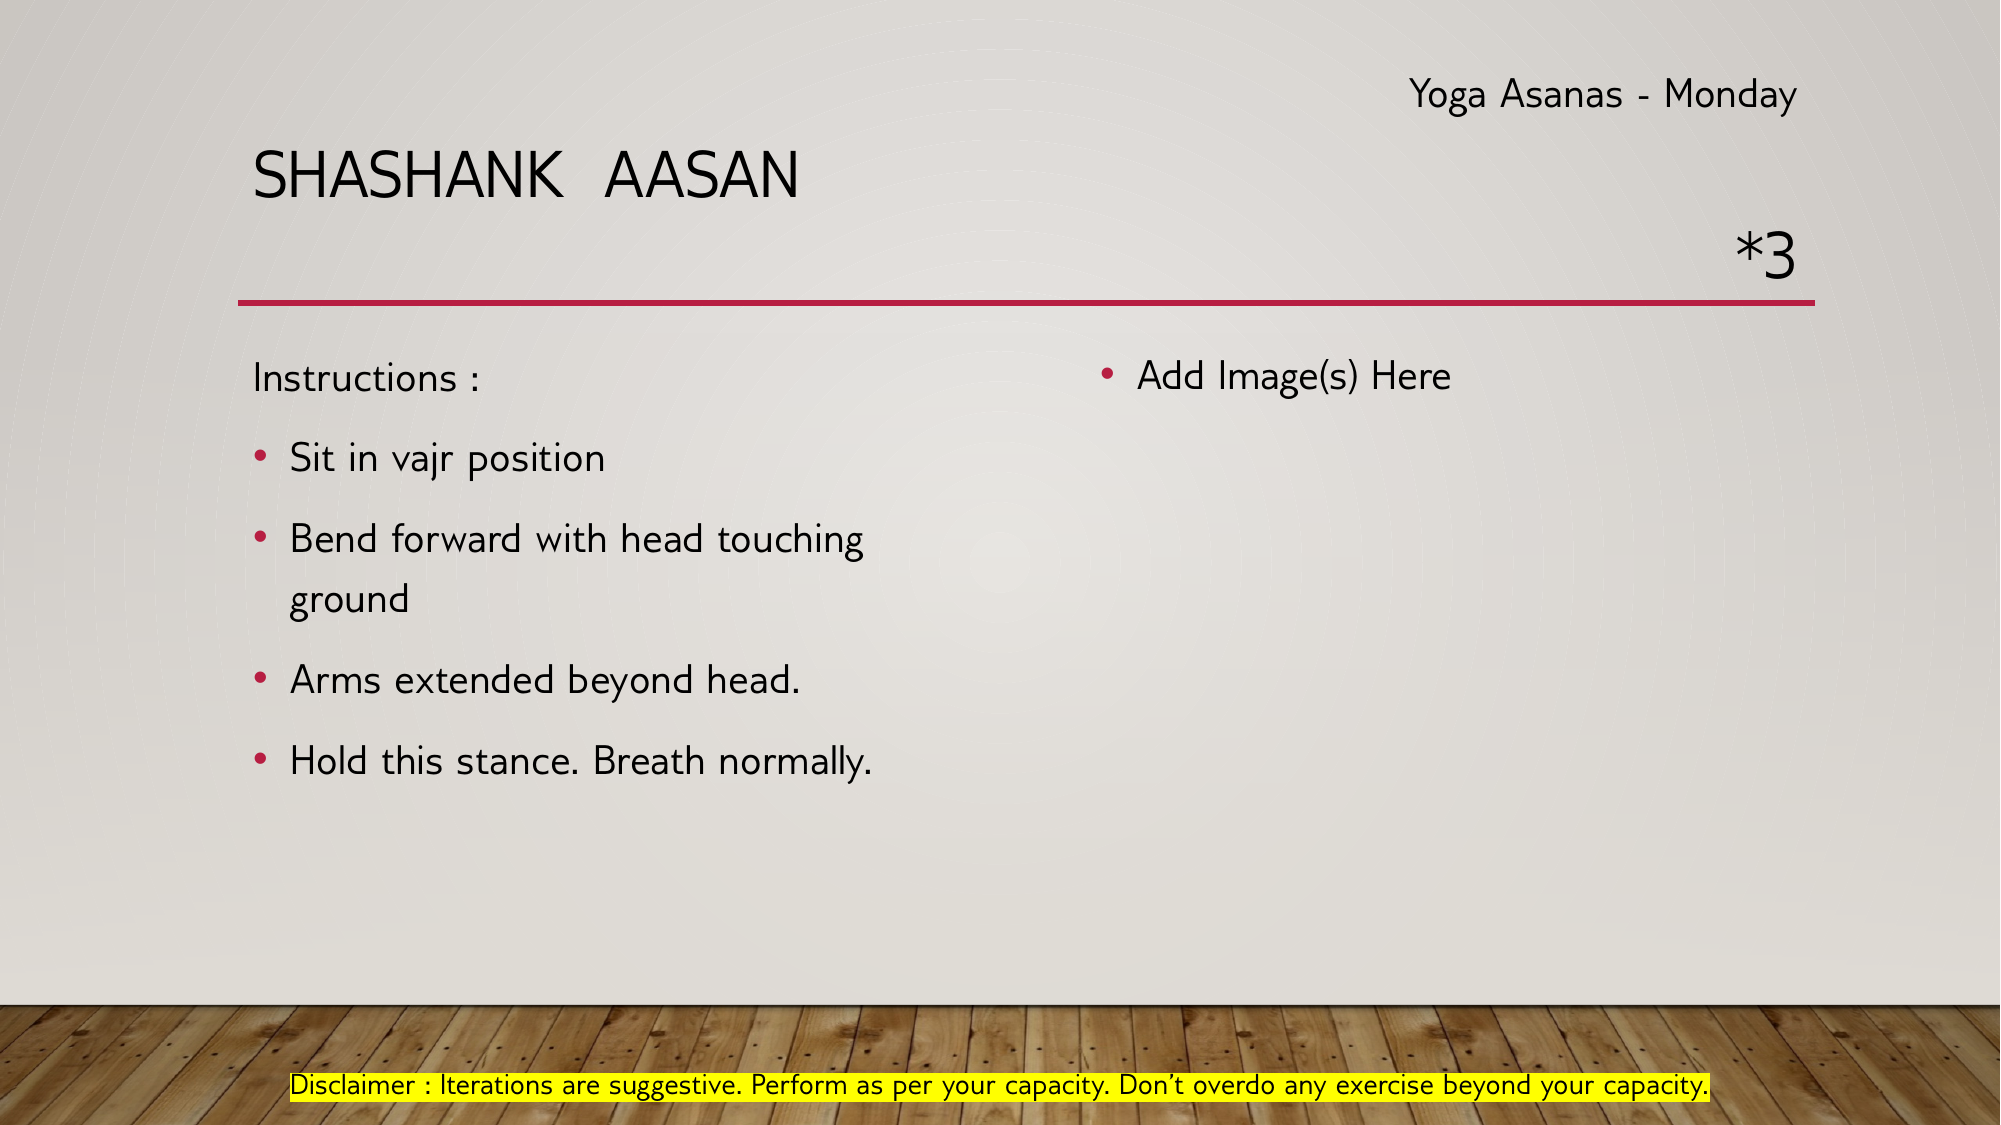

Yoga Asanas - Monday
# shashank  aasan
*3
Add Image(s) Here

Instructions :
Sit in vajr position
Bend forward with head touching ground
Arms extended beyond head.
Hold this stance. Breath normally.
Disclaimer : Iterations are suggestive. Perform as per your capacity. Don’t overdo any exercise beyond your capacity.